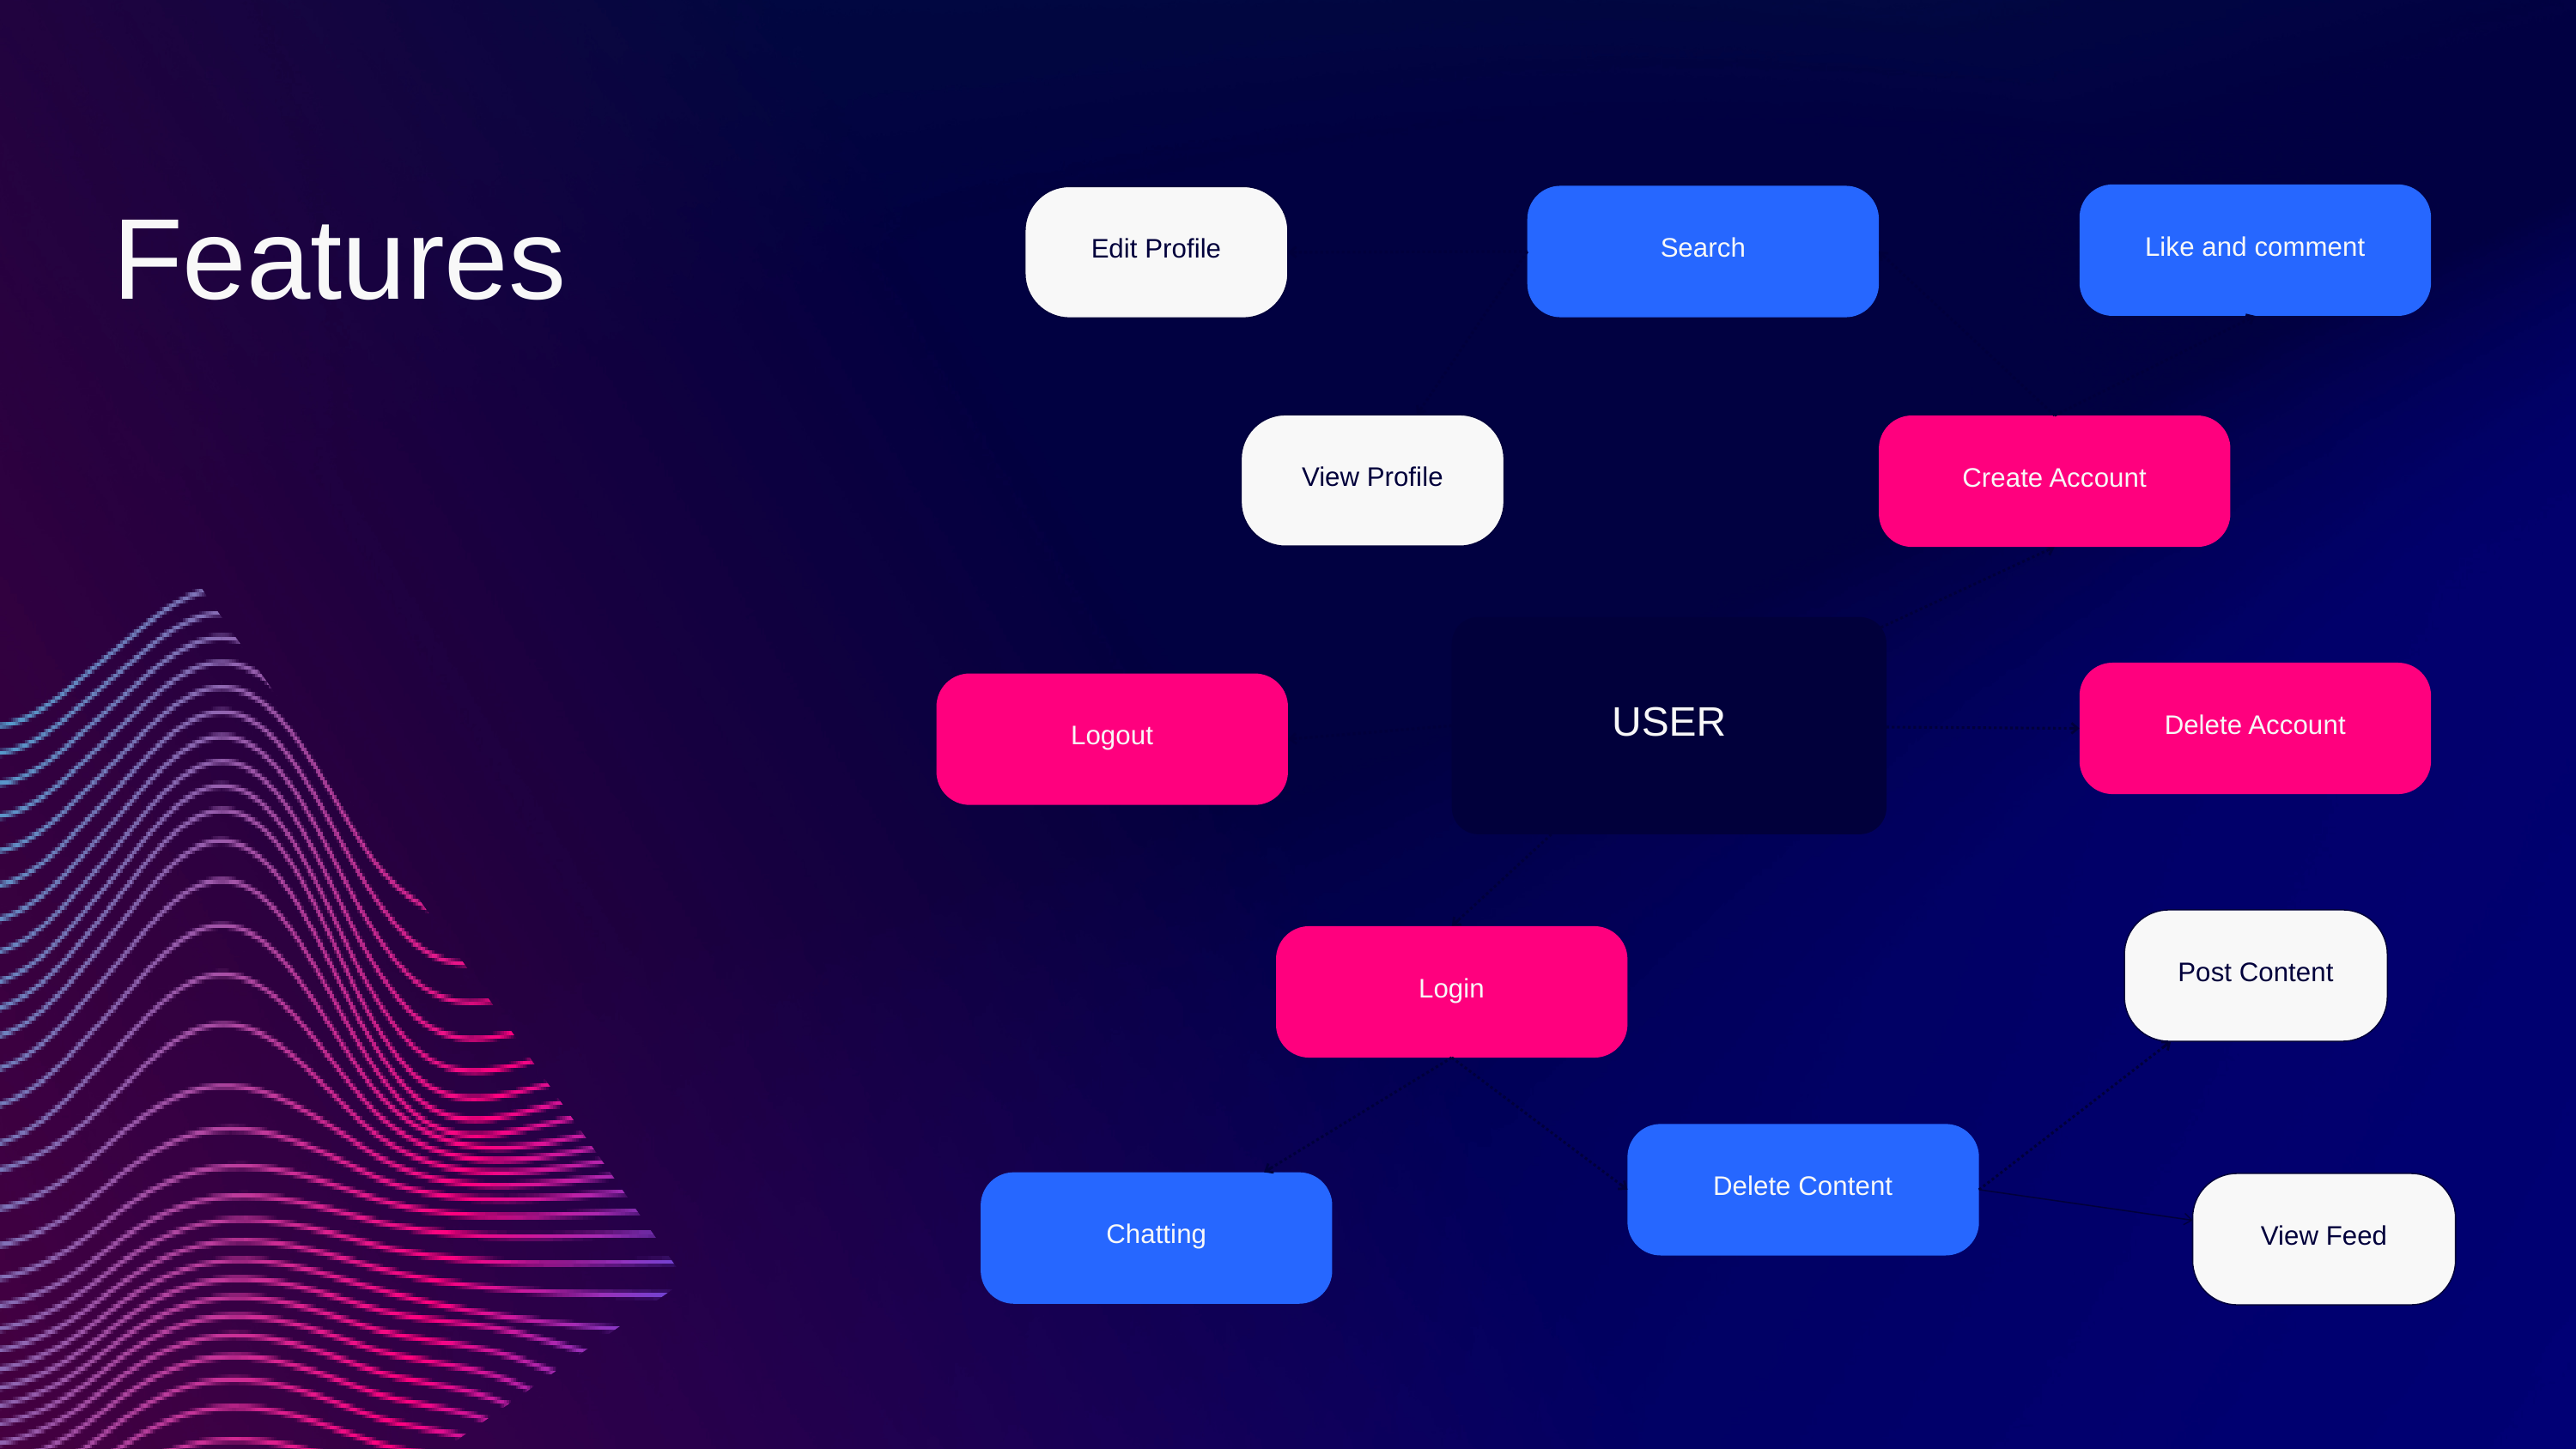

Features

Like and comment

Search

Edit Profile

View Profile

Create Account

USER

Delete Account

Logout

Post Content

Login

Delete Content

Chatting

View Feed